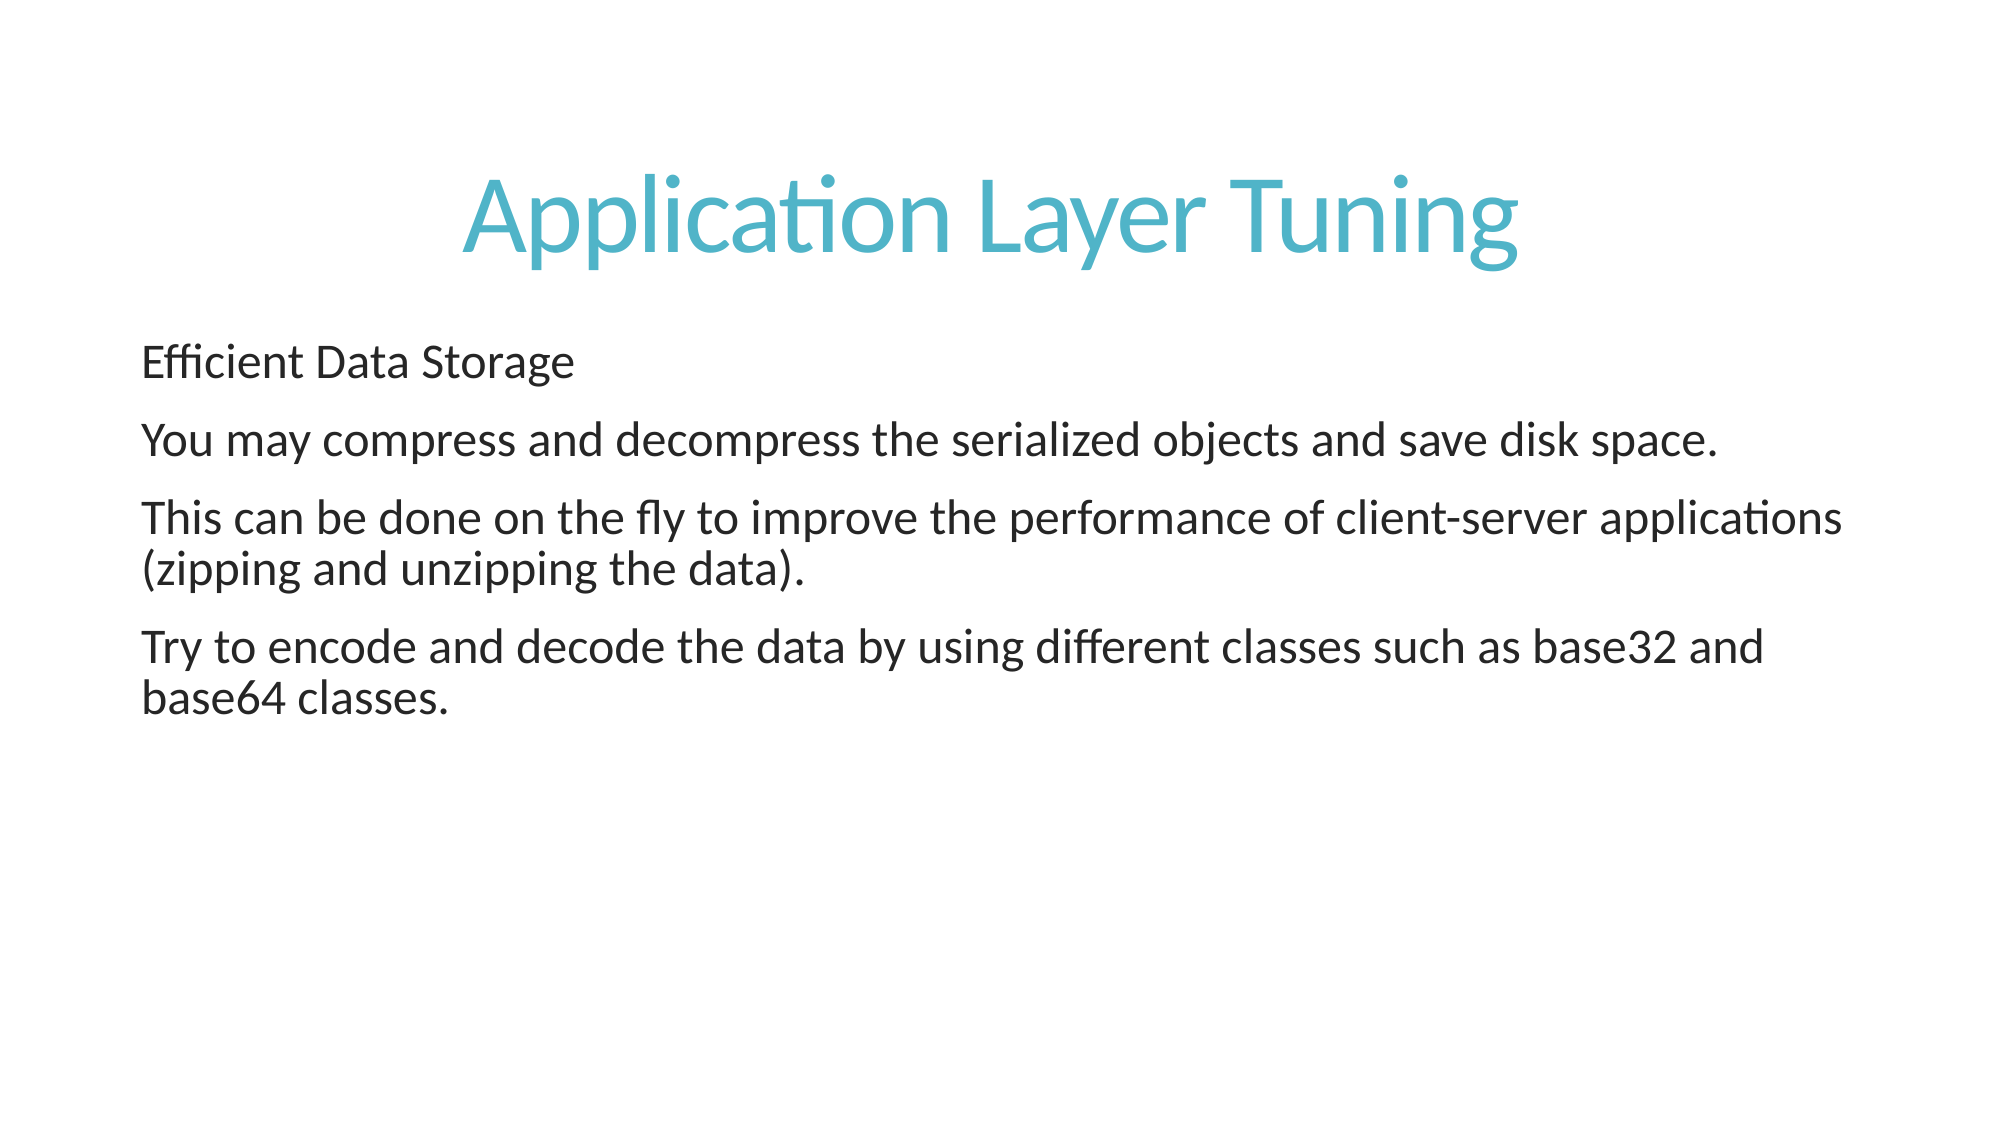

# Application Layer Tuning
Efficient Data Storage
You may compress and decompress the serialized objects and save disk space.
This can be done on the fly to improve the performance of client-server applications (zipping and unzipping the data).
Try to encode and decode the data by using different classes such as base32 and base64 classes.